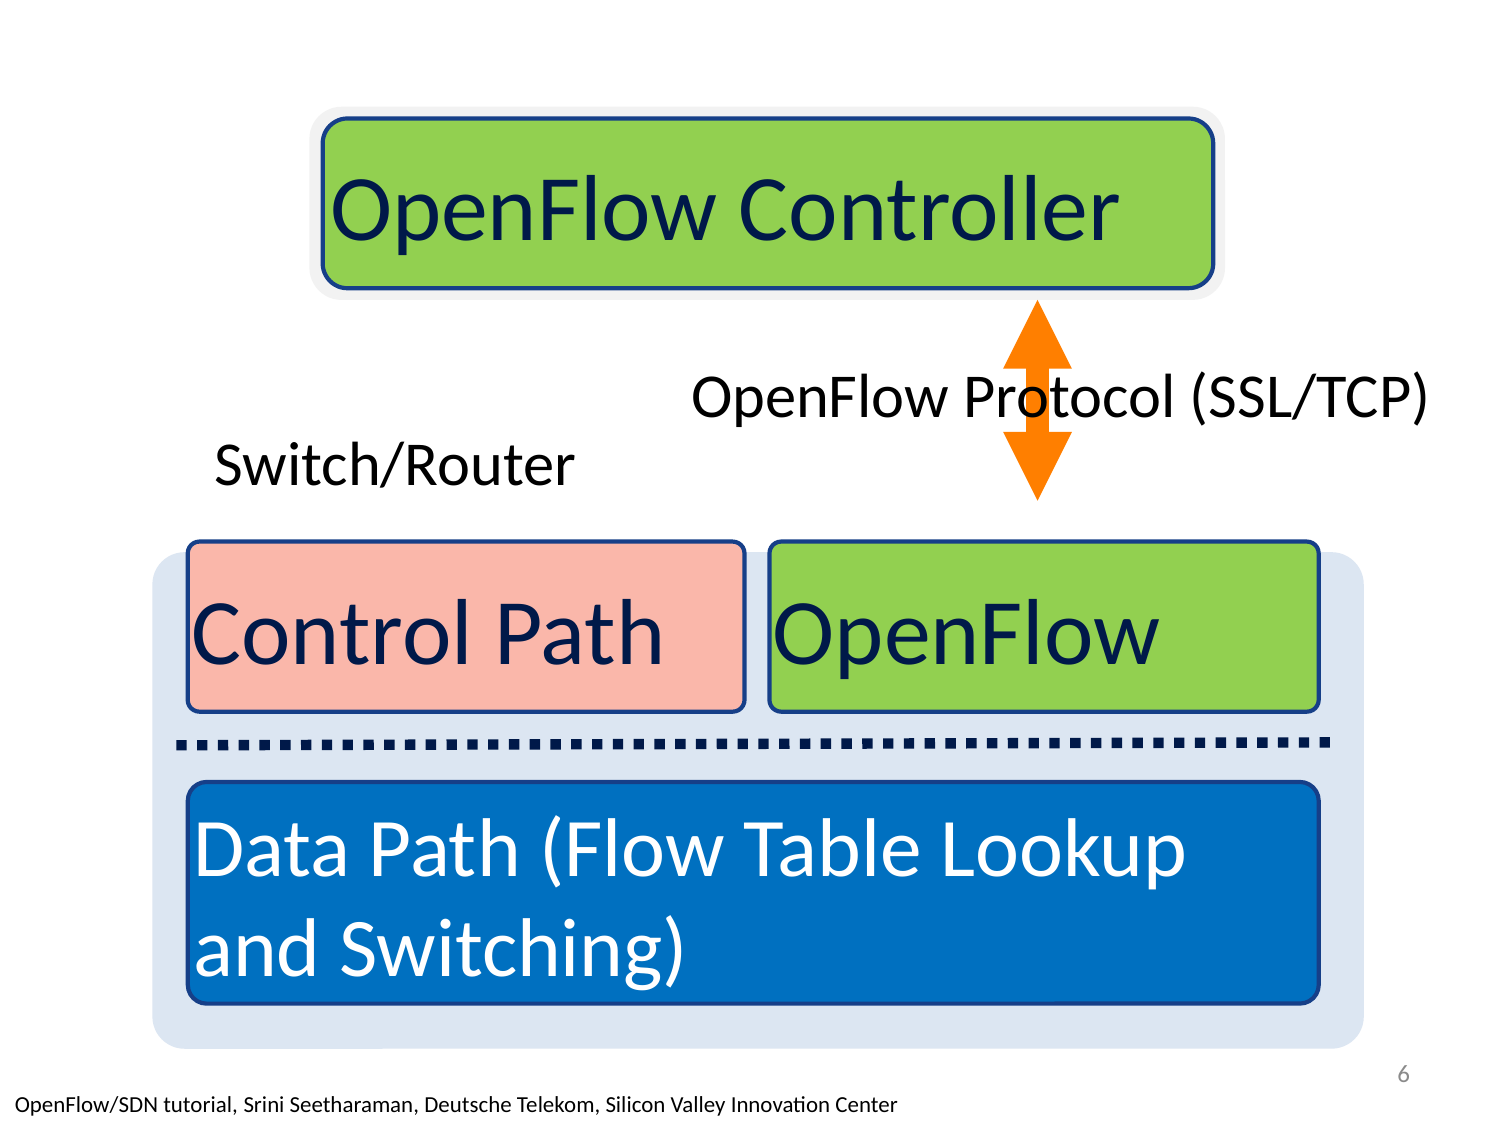

OpenFlow Controller

OpenFlow Protocol (SSL/TCP)
Switch/Router
Control Path
OpenFlow

Data Path (Flow Table Lookup and Switching)
6
OpenFlow/SDN tutorial, Srini Seetharaman, Deutsche Telekom, Silicon Valley Innovation Center